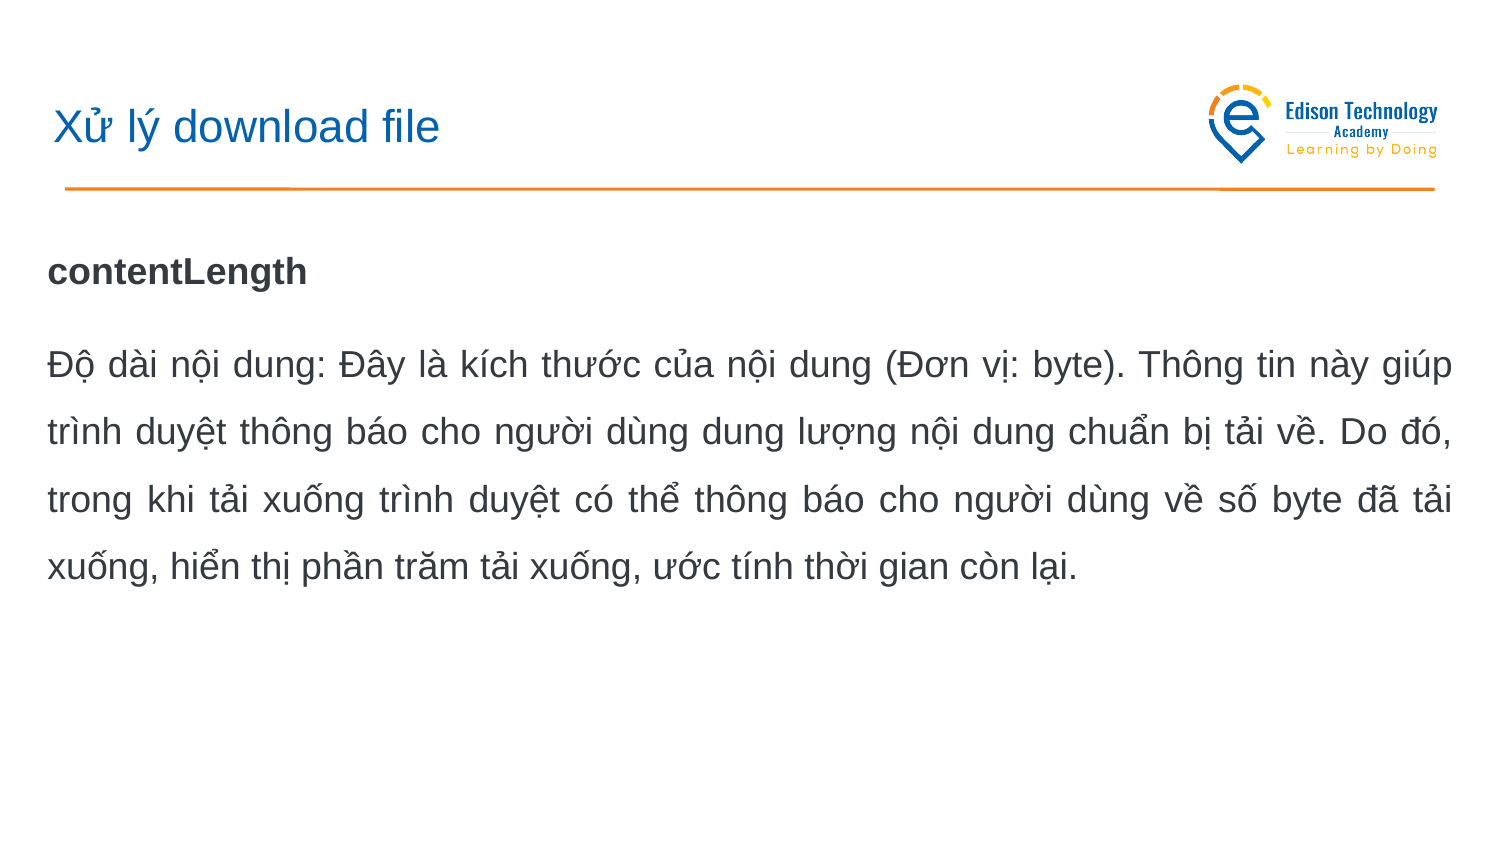

# Xử lý download file
contentLength
Độ dài nội dung: Đây là kích thước của nội dung (Đơn vị: byte). Thông tin này giúp trình duyệt thông báo cho người dùng dung lượng nội dung chuẩn bị tải về. Do đó, trong khi tải xuống trình duyệt có thể thông báo cho người dùng về số byte đã tải xuống, hiển thị phần trăm tải xuống, ước tính thời gian còn lại.